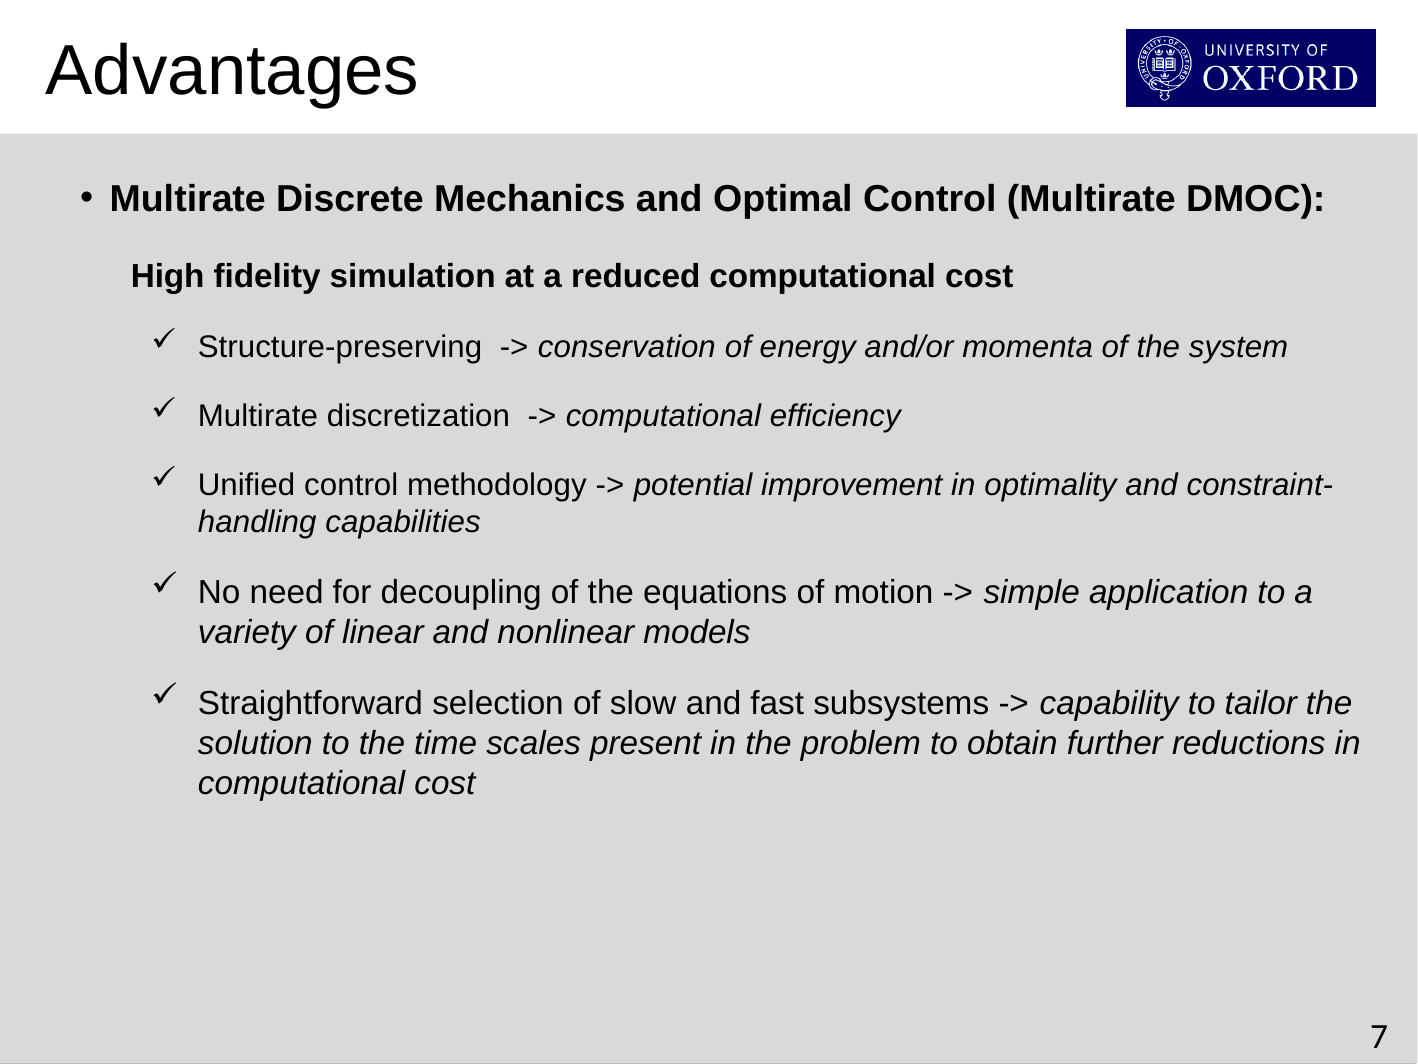

Advantages
Multirate Discrete Mechanics and Optimal Control (Multirate DMOC):
     High fidelity simulation at a reduced computational cost
Structure-preserving  -> conservation of energy and/or momenta of the system
Multirate discretization  -> computational efficiency
Unified control methodology -> potential improvement in optimality and constraint- handling capabilities
No need for decoupling of the equations of motion -> simple application to a variety of linear and nonlinear models
Straightforward selection of slow and fast subsystems -> capability to tailor the solution to the time scales present in the problem to obtain further reductions in computational cost
7